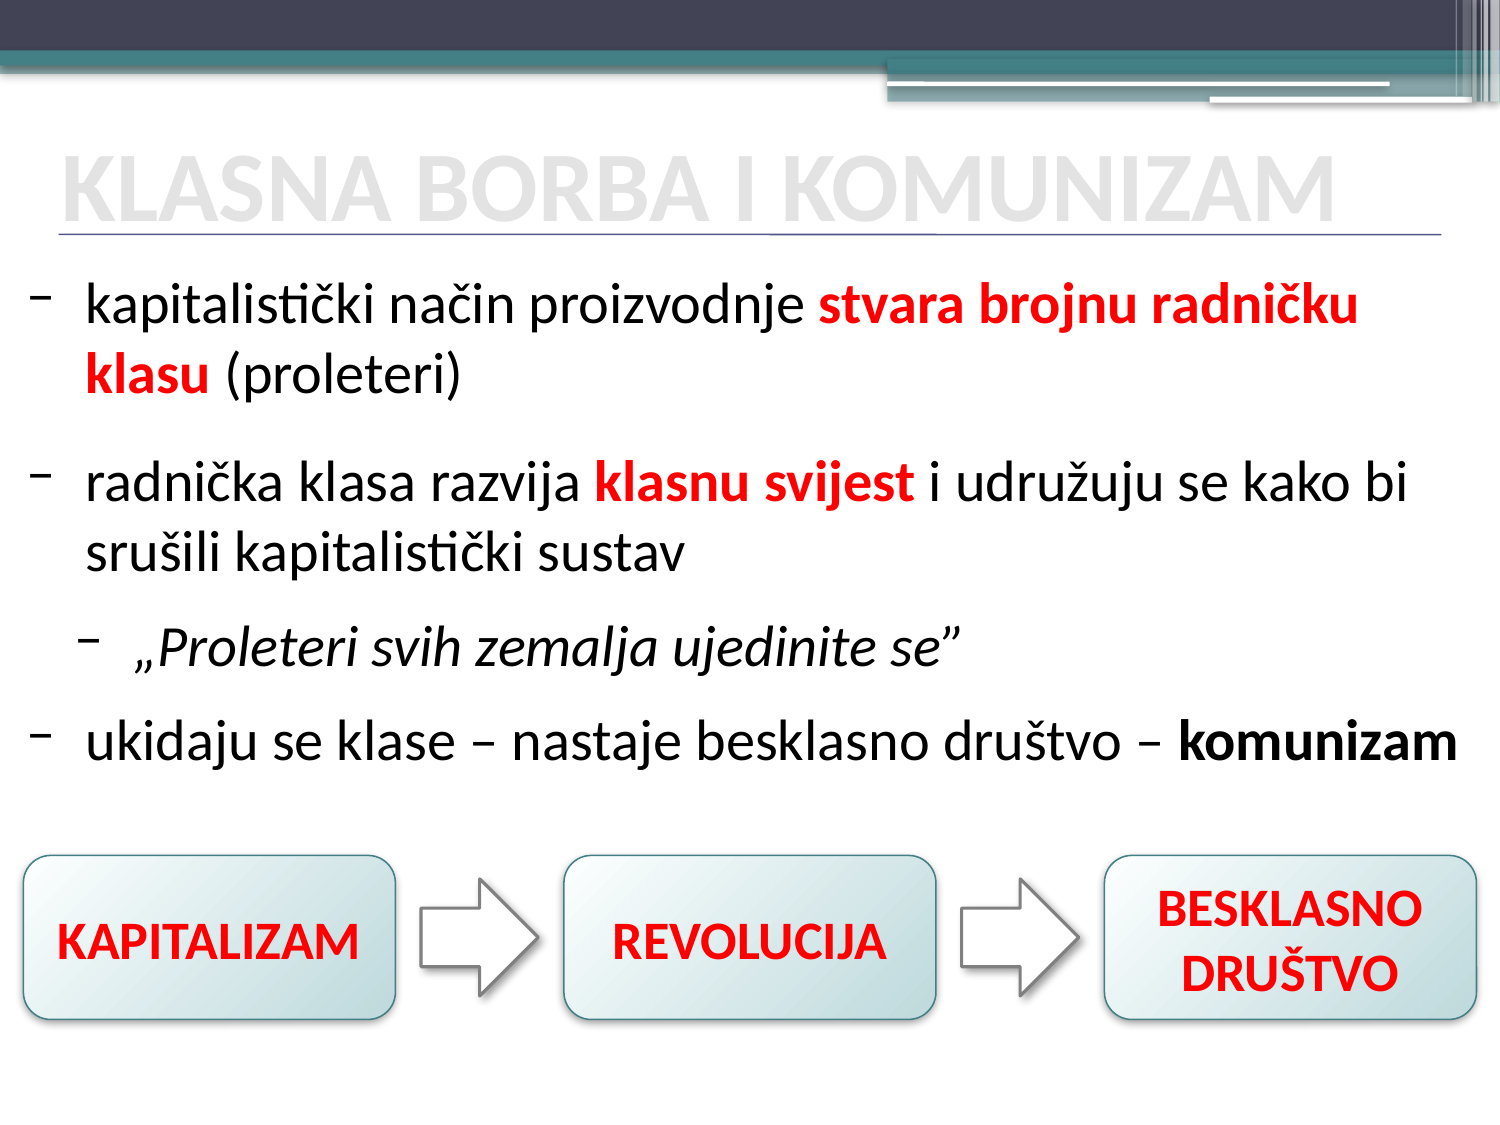

KLASNA BORBA I KOMUNIZAM
kapitalistički način proizvodnje stvara brojnu radničku klasu (proleteri)
radnička klasa razvija klasnu svijest i udružuju se kako bi srušili kapitalistički sustav
„Proleteri svih zemalja ujedinite se”
ukidaju se klase – nastaje besklasno društvo – komunizam
KAPITALIZAM
REVOLUCIJA
BESKLASNO
DRUŠTVO